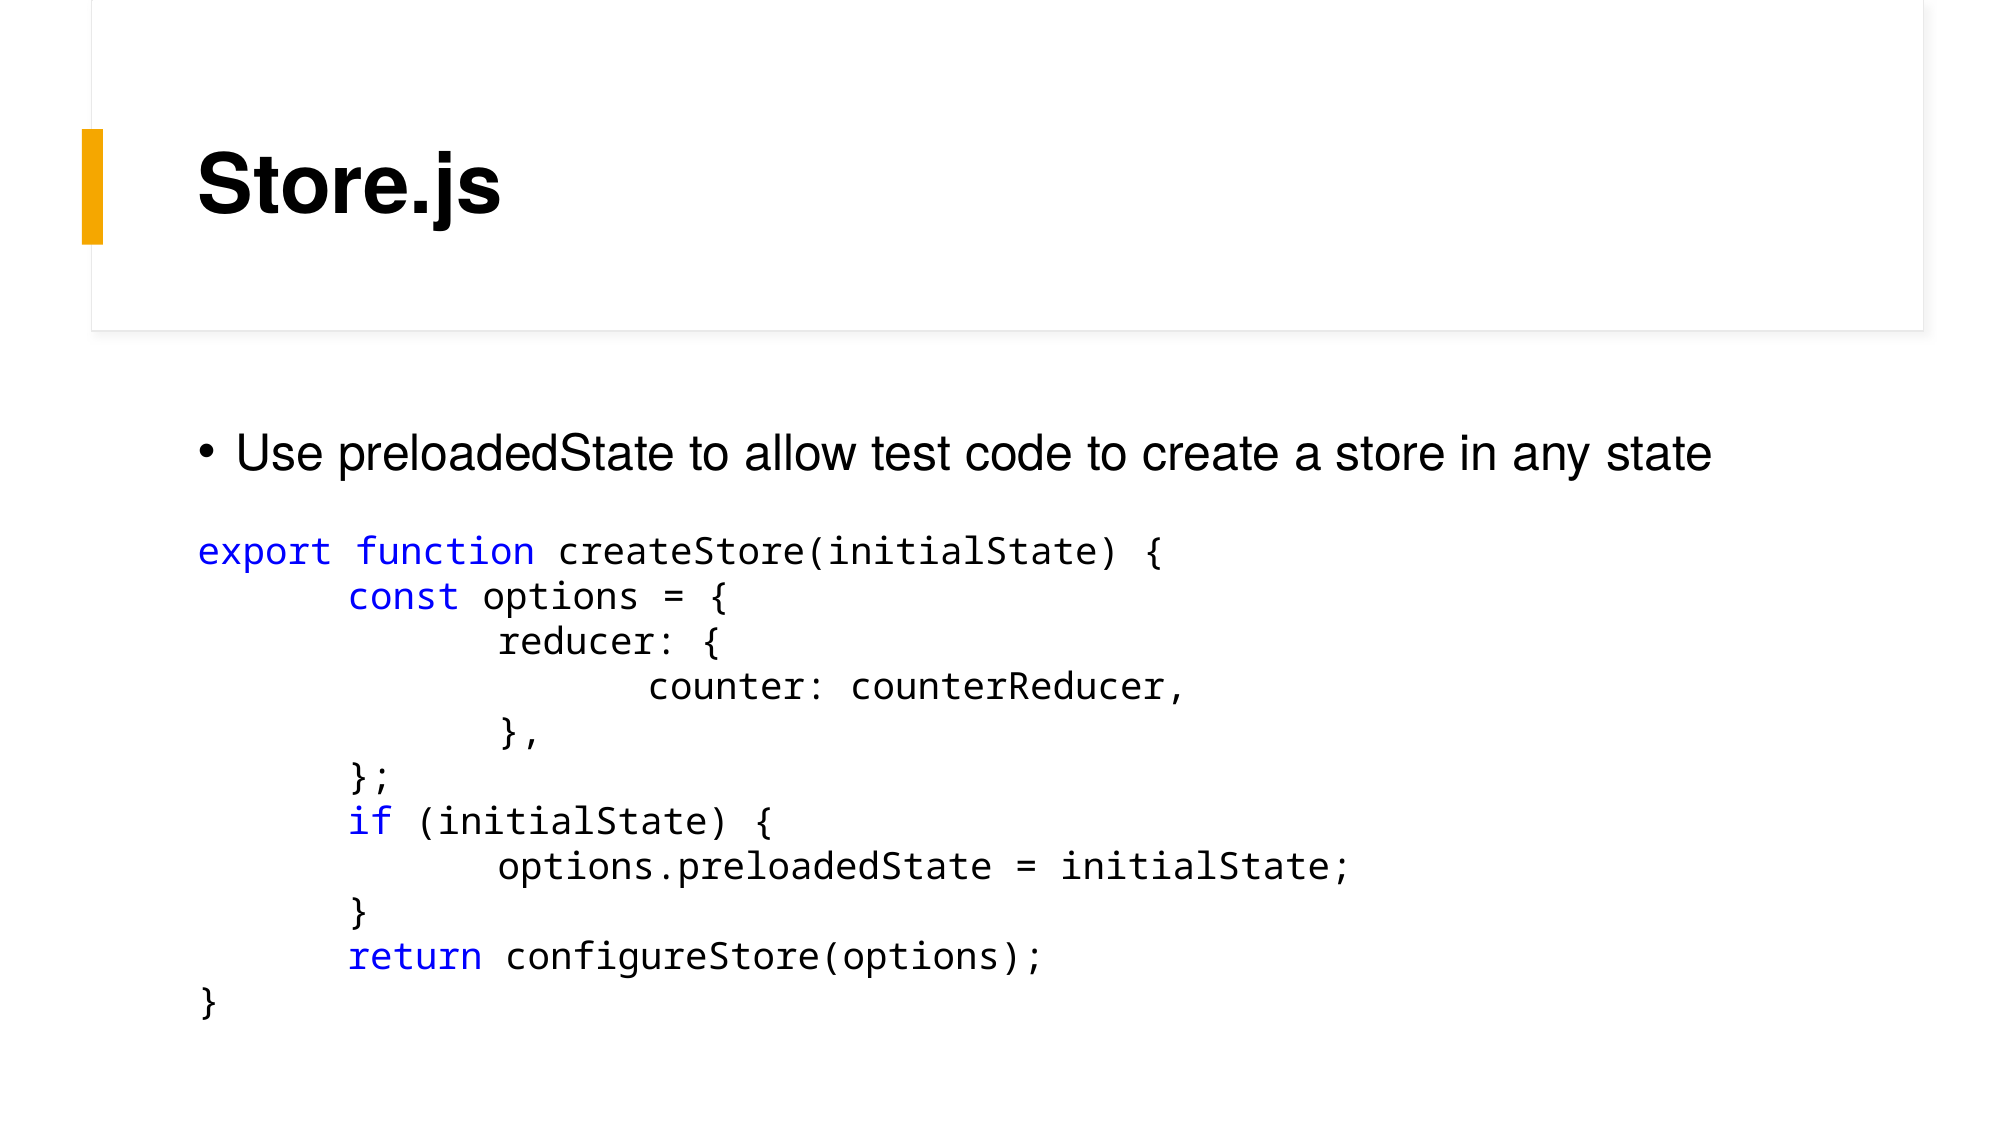

# Store.js
Use preloadedState to allow test code to create a store in any state
export function createStore(initialState) {
	const options = {
		reducer: {
			counter: counterReducer,
		},
	};
	if (initialState) {
		options.preloadedState = initialState;
	}
	return configureStore(options);
}